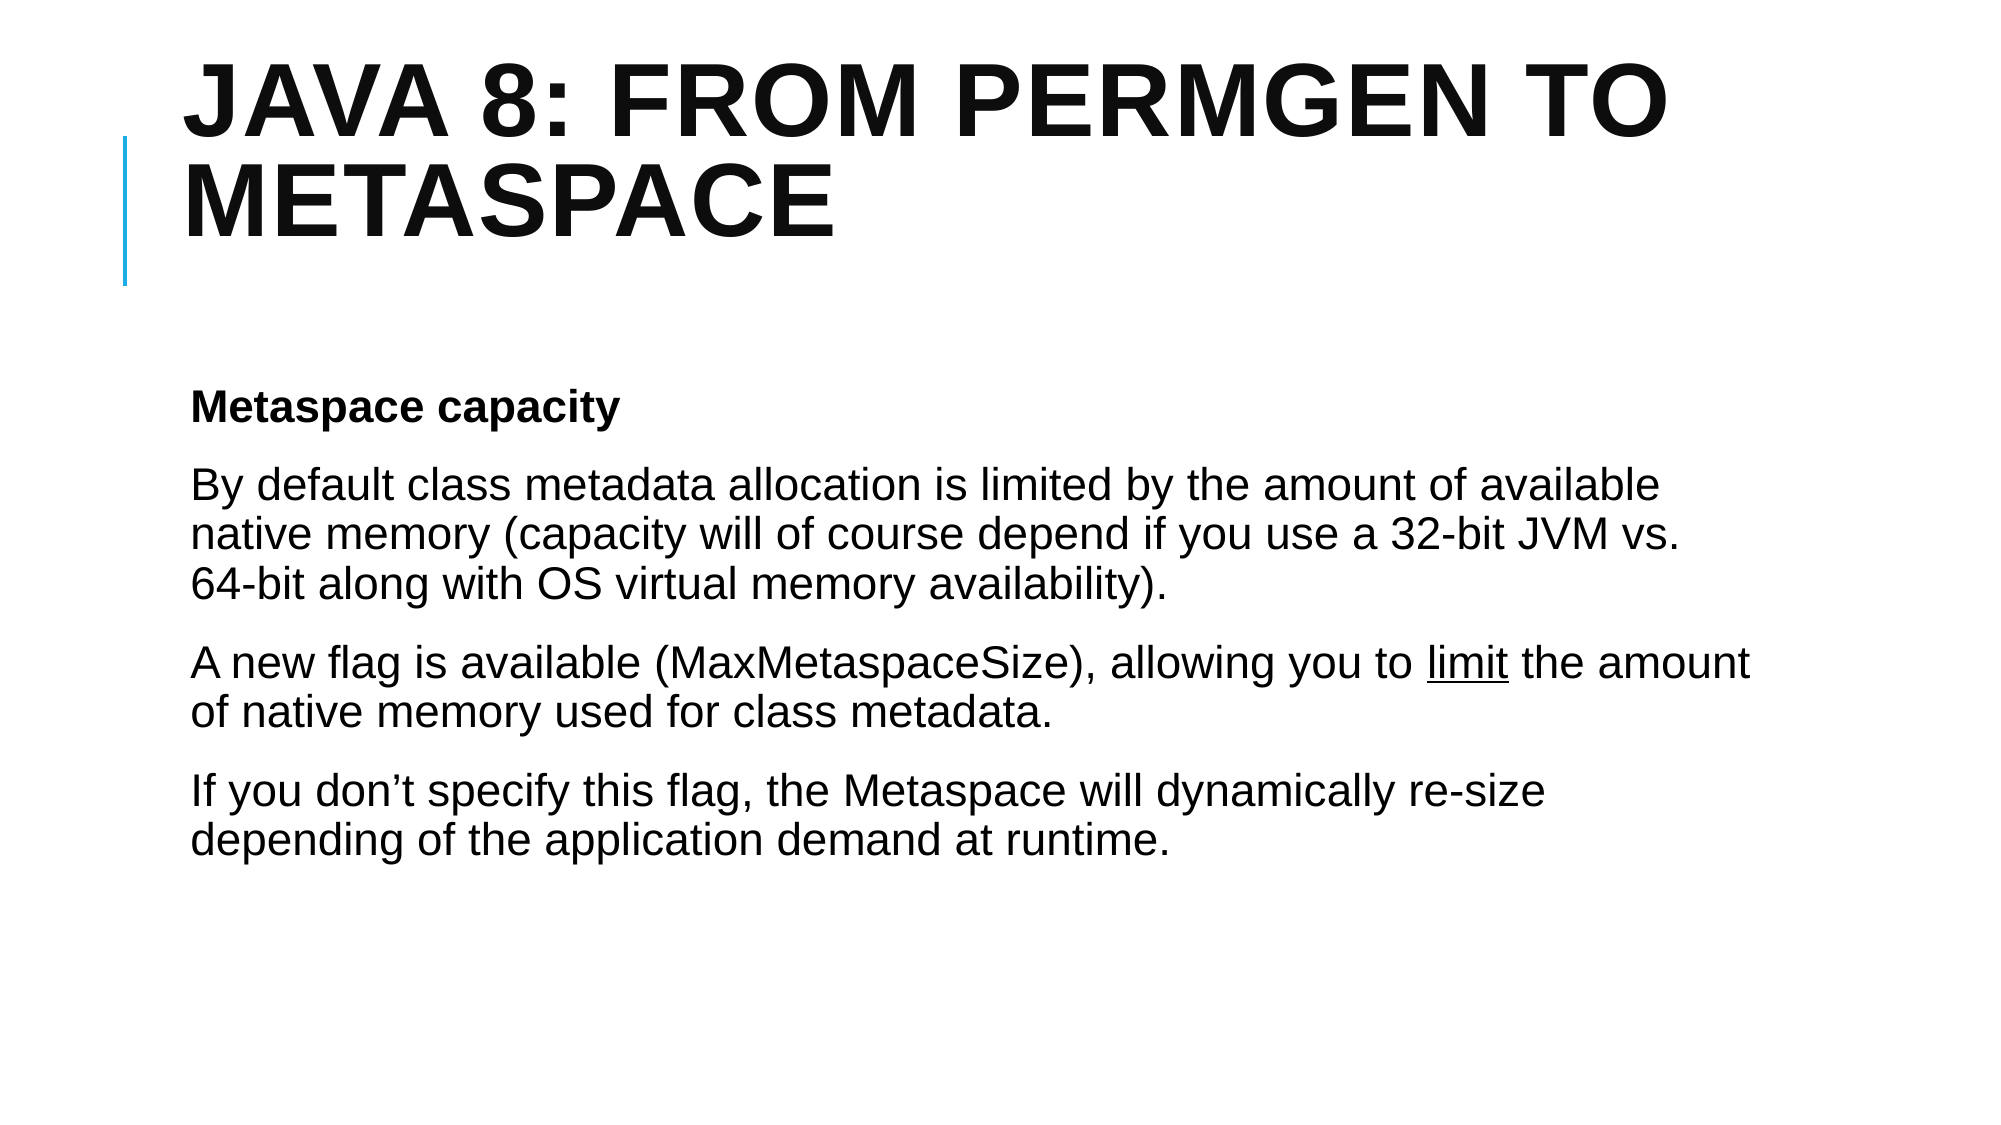

# Java 8: From PermGen to Metaspace
Metaspace capacity
By default class metadata allocation is limited by the amount of available native memory (capacity will of course depend if you use a 32-bit JVM vs. 64-bit along with OS virtual memory availability).
A new flag is available (MaxMetaspaceSize), allowing you to limit the amount of native memory used for class metadata.
If you don’t specify this flag, the Metaspace will dynamically re-size depending of the application demand at runtime.